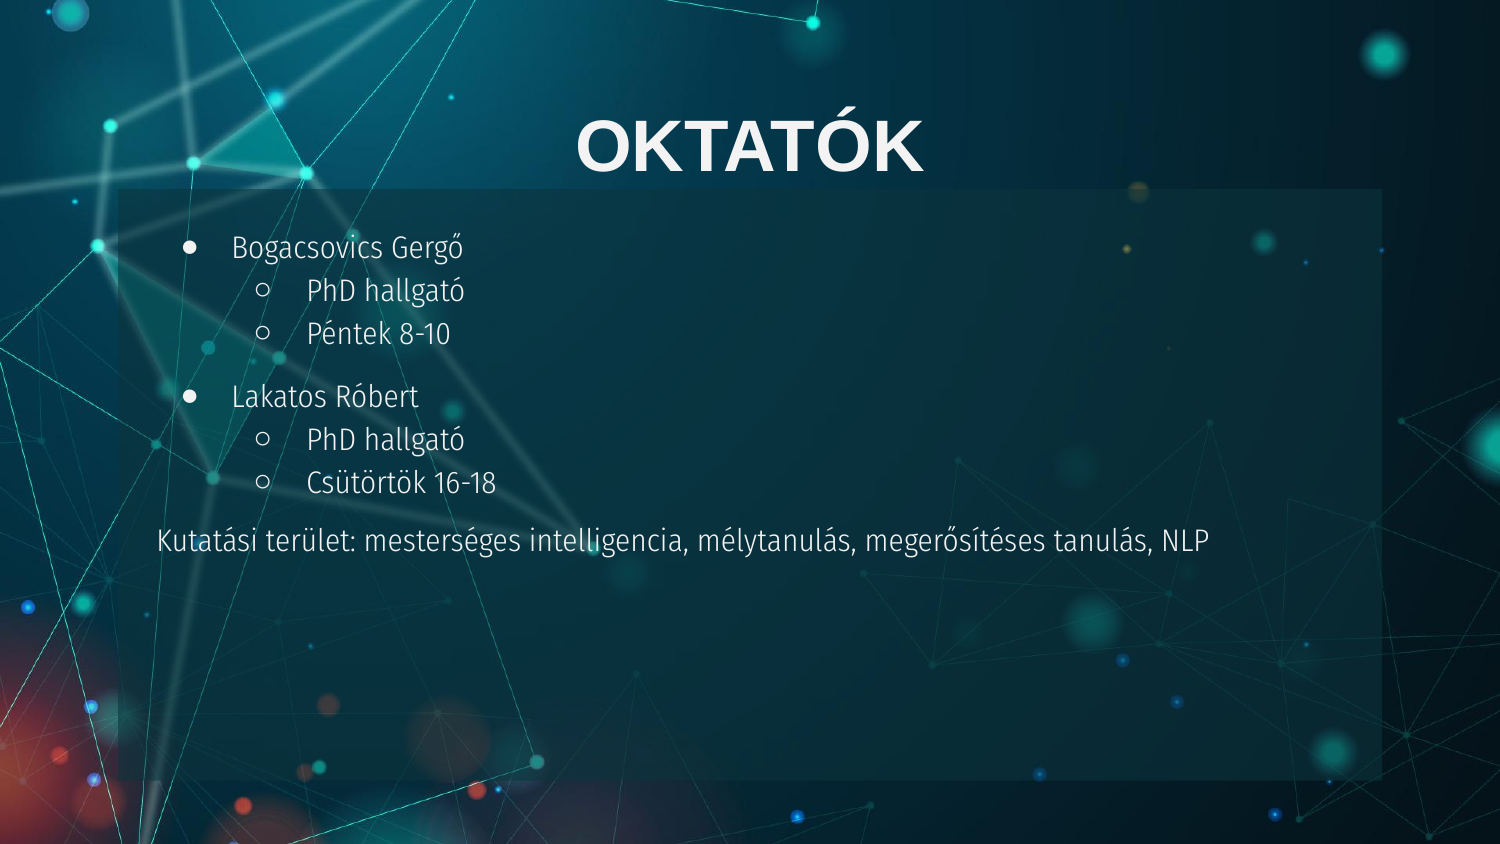

# OKTATÓK
Bogacsovics Gergő
PhD hallgató
Péntek 8-10
Lakatos Róbert
PhD hallgató
Csütörtök 16-18
Kutatási terület: mesterséges intelligencia, mélytanulás, megerősítéses tanulás, NLP